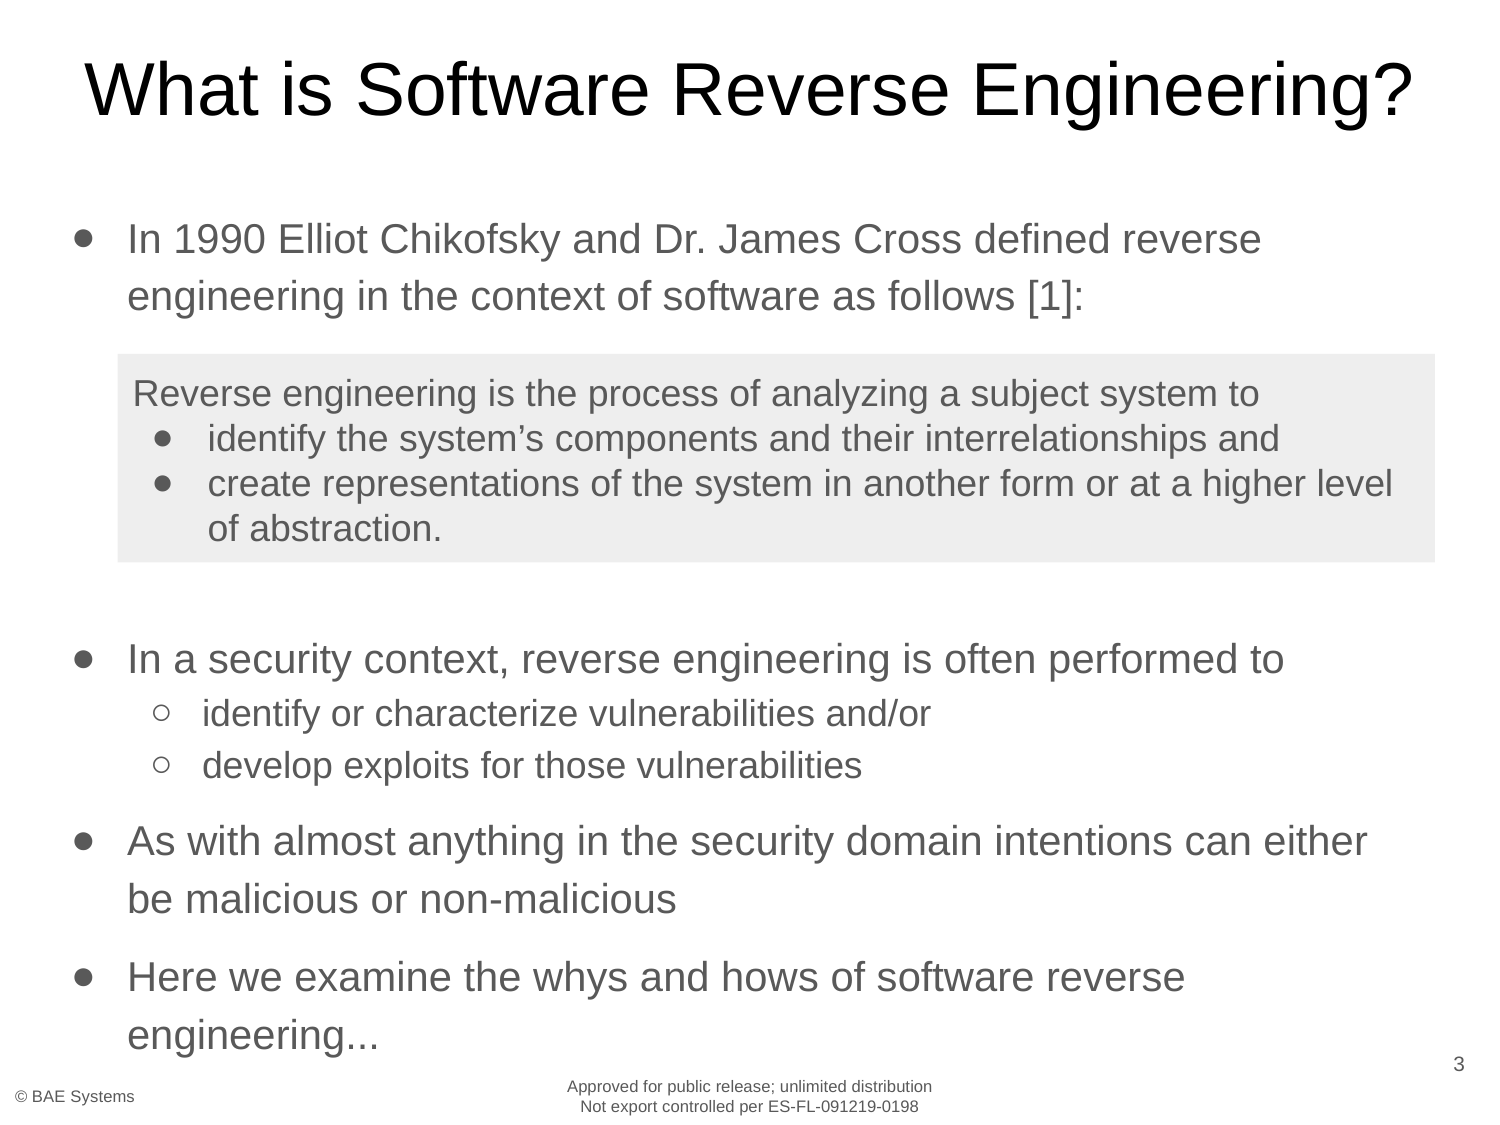

# What is Software Reverse Engineering?
In 1990 Elliot Chikofsky and Dr. James Cross defined reverse engineering in the context of software as follows [1]:

In a security context, reverse engineering is often performed to
identify or characterize vulnerabilities and/or
develop exploits for those vulnerabilities
As with almost anything in the security domain intentions can either be malicious or non-malicious
Here we examine the whys and hows of software reverse engineering...
Reverse engineering is the process of analyzing a subject system to
identify the system’s components and their interrelationships and
create representations of the system in another form or at a higher level of abstraction.
3